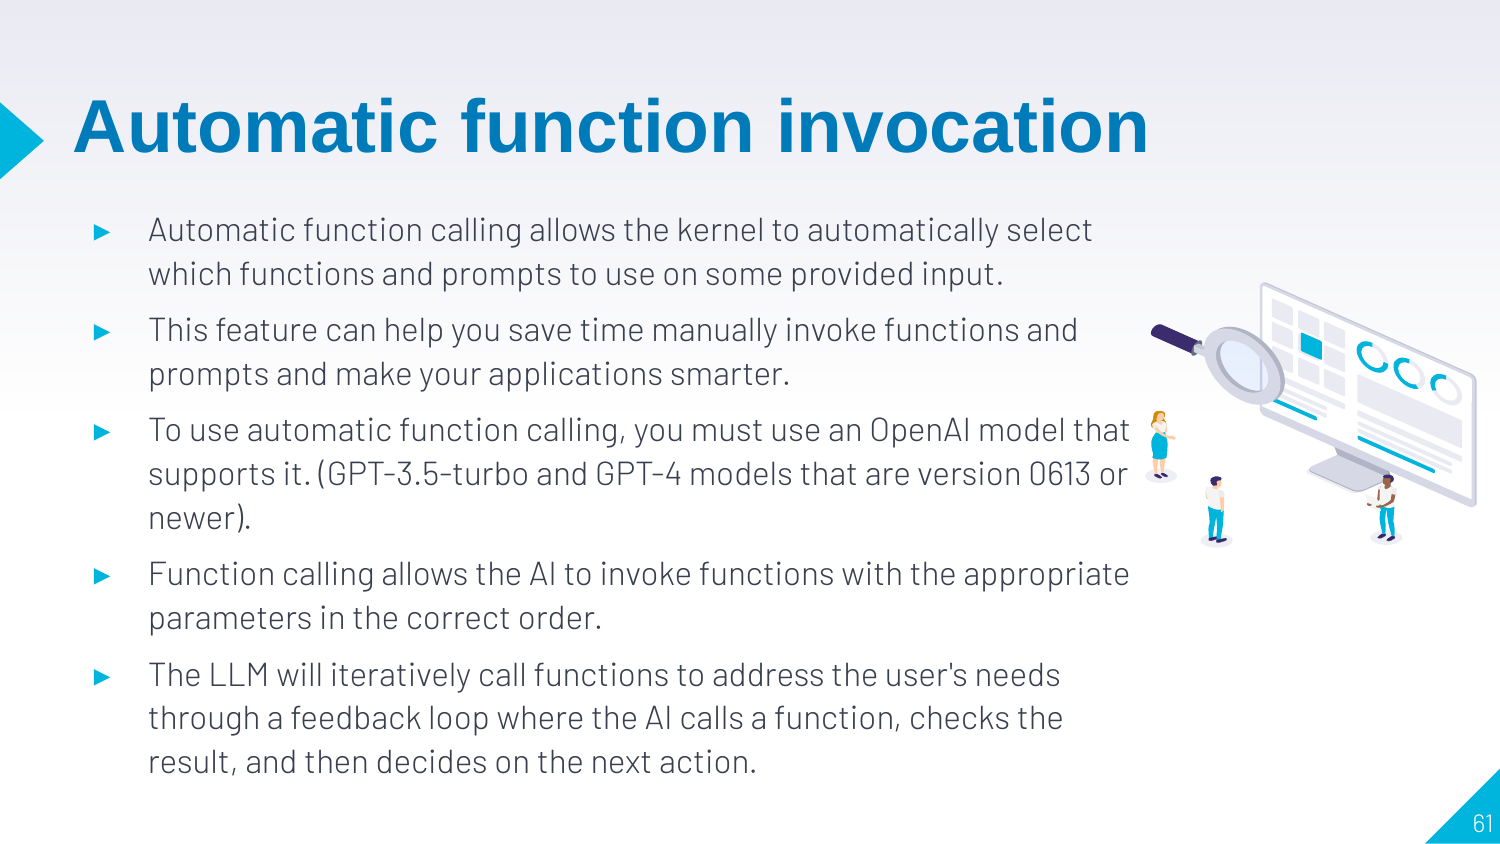

# Automatic function invocation
Automatic function calling allows the kernel to automatically select which functions and prompts to use on some provided input.
This feature can help you save time manually invoke functions and prompts and make your applications smarter.
To use automatic function calling, you must use an OpenAI model that supports it. (GPT-3.5-turbo and GPT-4 models that are version 0613 or newer).
Function calling allows the AI to invoke functions with the appropriate parameters in the correct order.
The LLM will iteratively call functions to address the user's needs through a feedback loop where the AI calls a function, checks the result, and then decides on the next action.

61